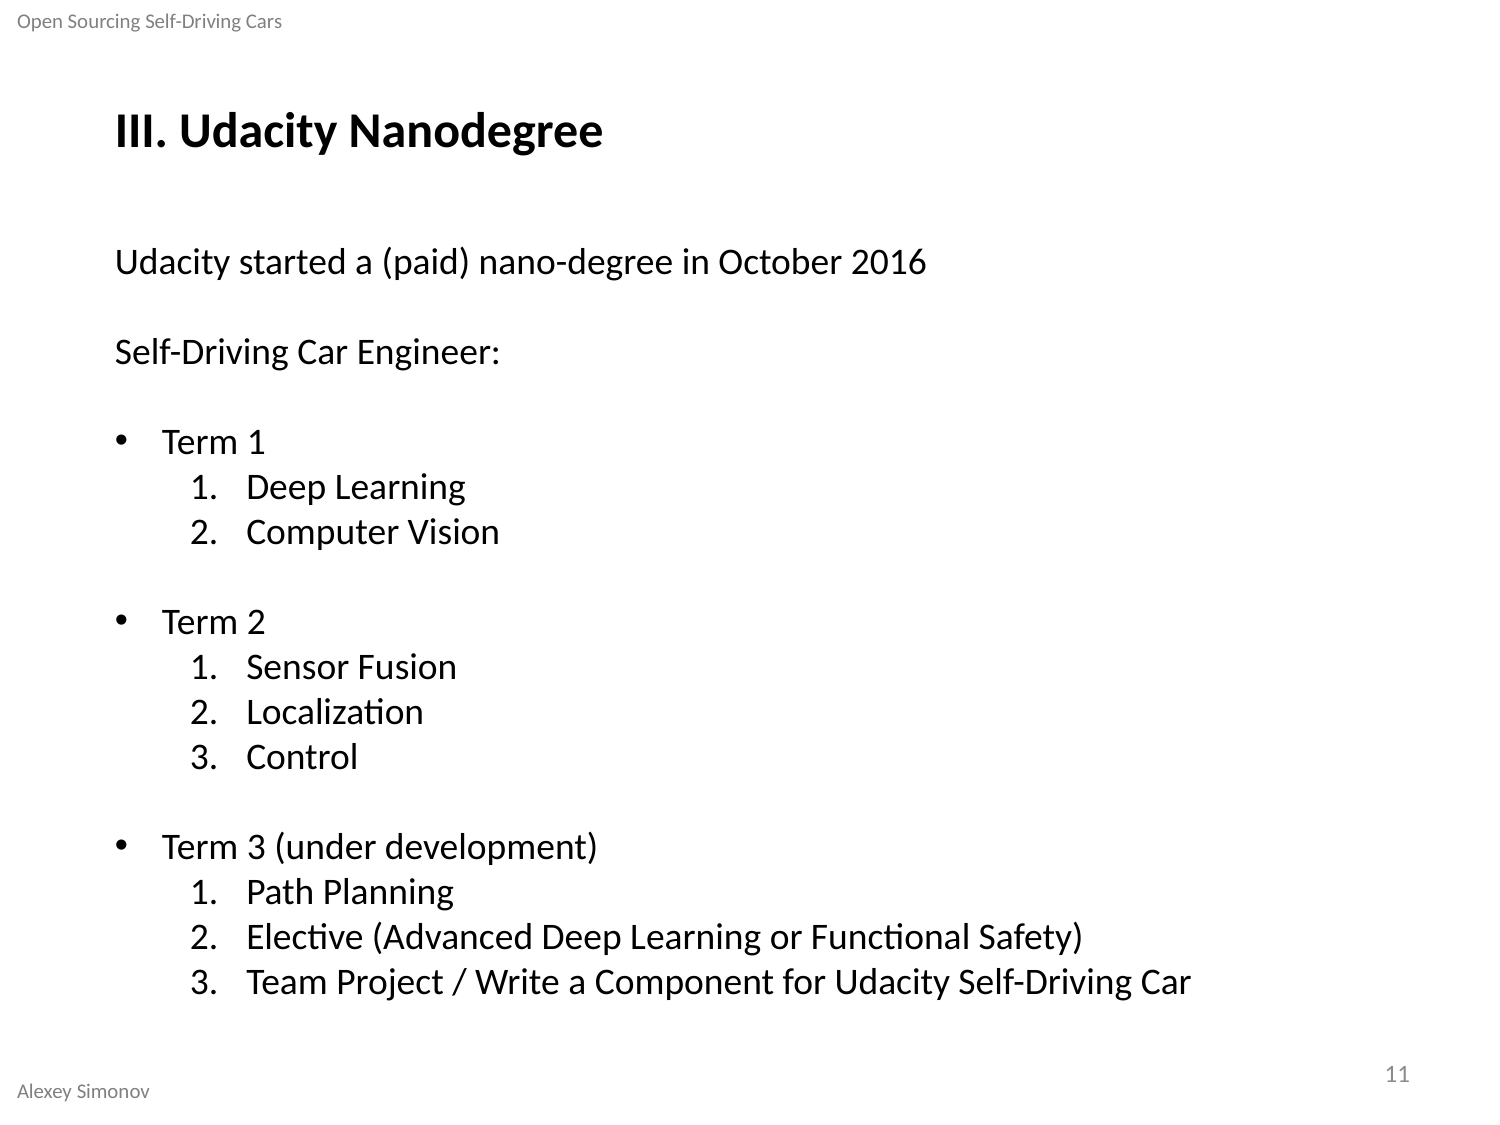

Open Sourcing Self-Driving Cars
Alexey Simonov
III. Udacity Nanodegree

Udacity started a (paid) nano-degree in October 2016

Self-Driving Car Engineer:

Term 1
Deep Learning
Computer Vision

Term 2
Sensor Fusion
Localization
Control

Term 3 (under development)
Path Planning
Elective (Advanced Deep Learning or Functional Safety)
Team Project / Write a Component for Udacity Self-Driving Car

11